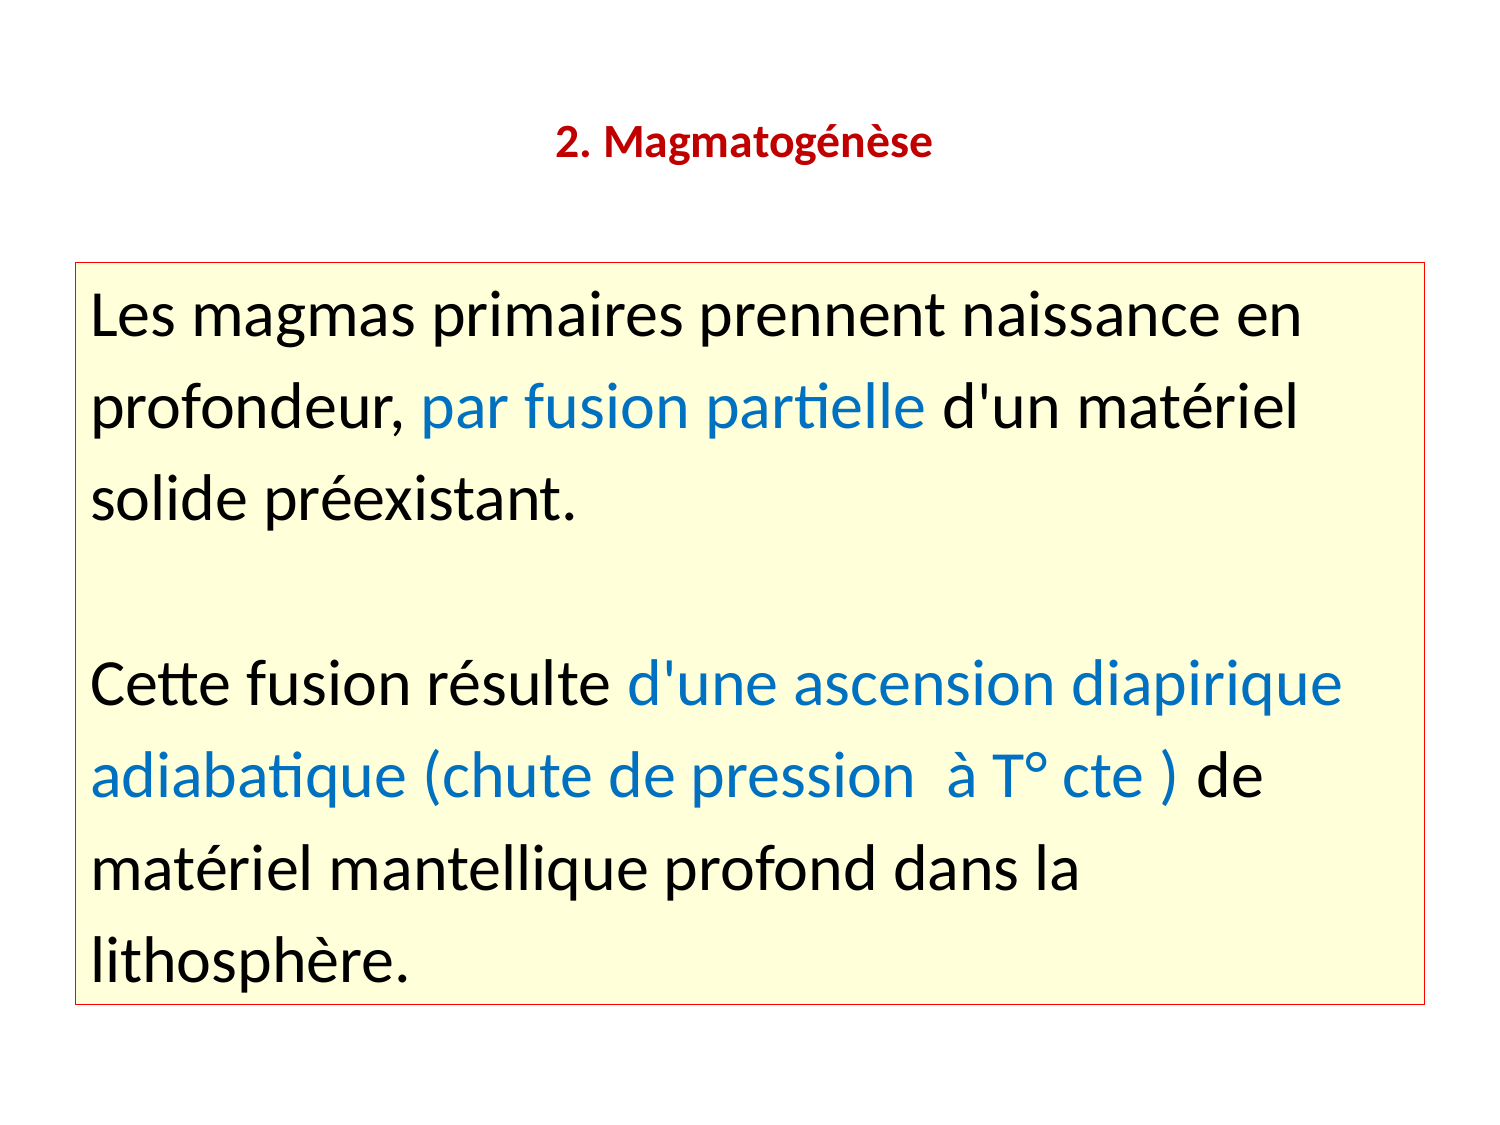

# 2. Magmatogénèse
Les magmas primaires prennent naissance en
profondeur, par fusion partielle d'un matériel
solide préexistant.

Cette fusion résulte d'une ascension diapirique
adiabatique (chute de pression  à T° cte ) de
matériel mantellique profond dans la
lithosphère.